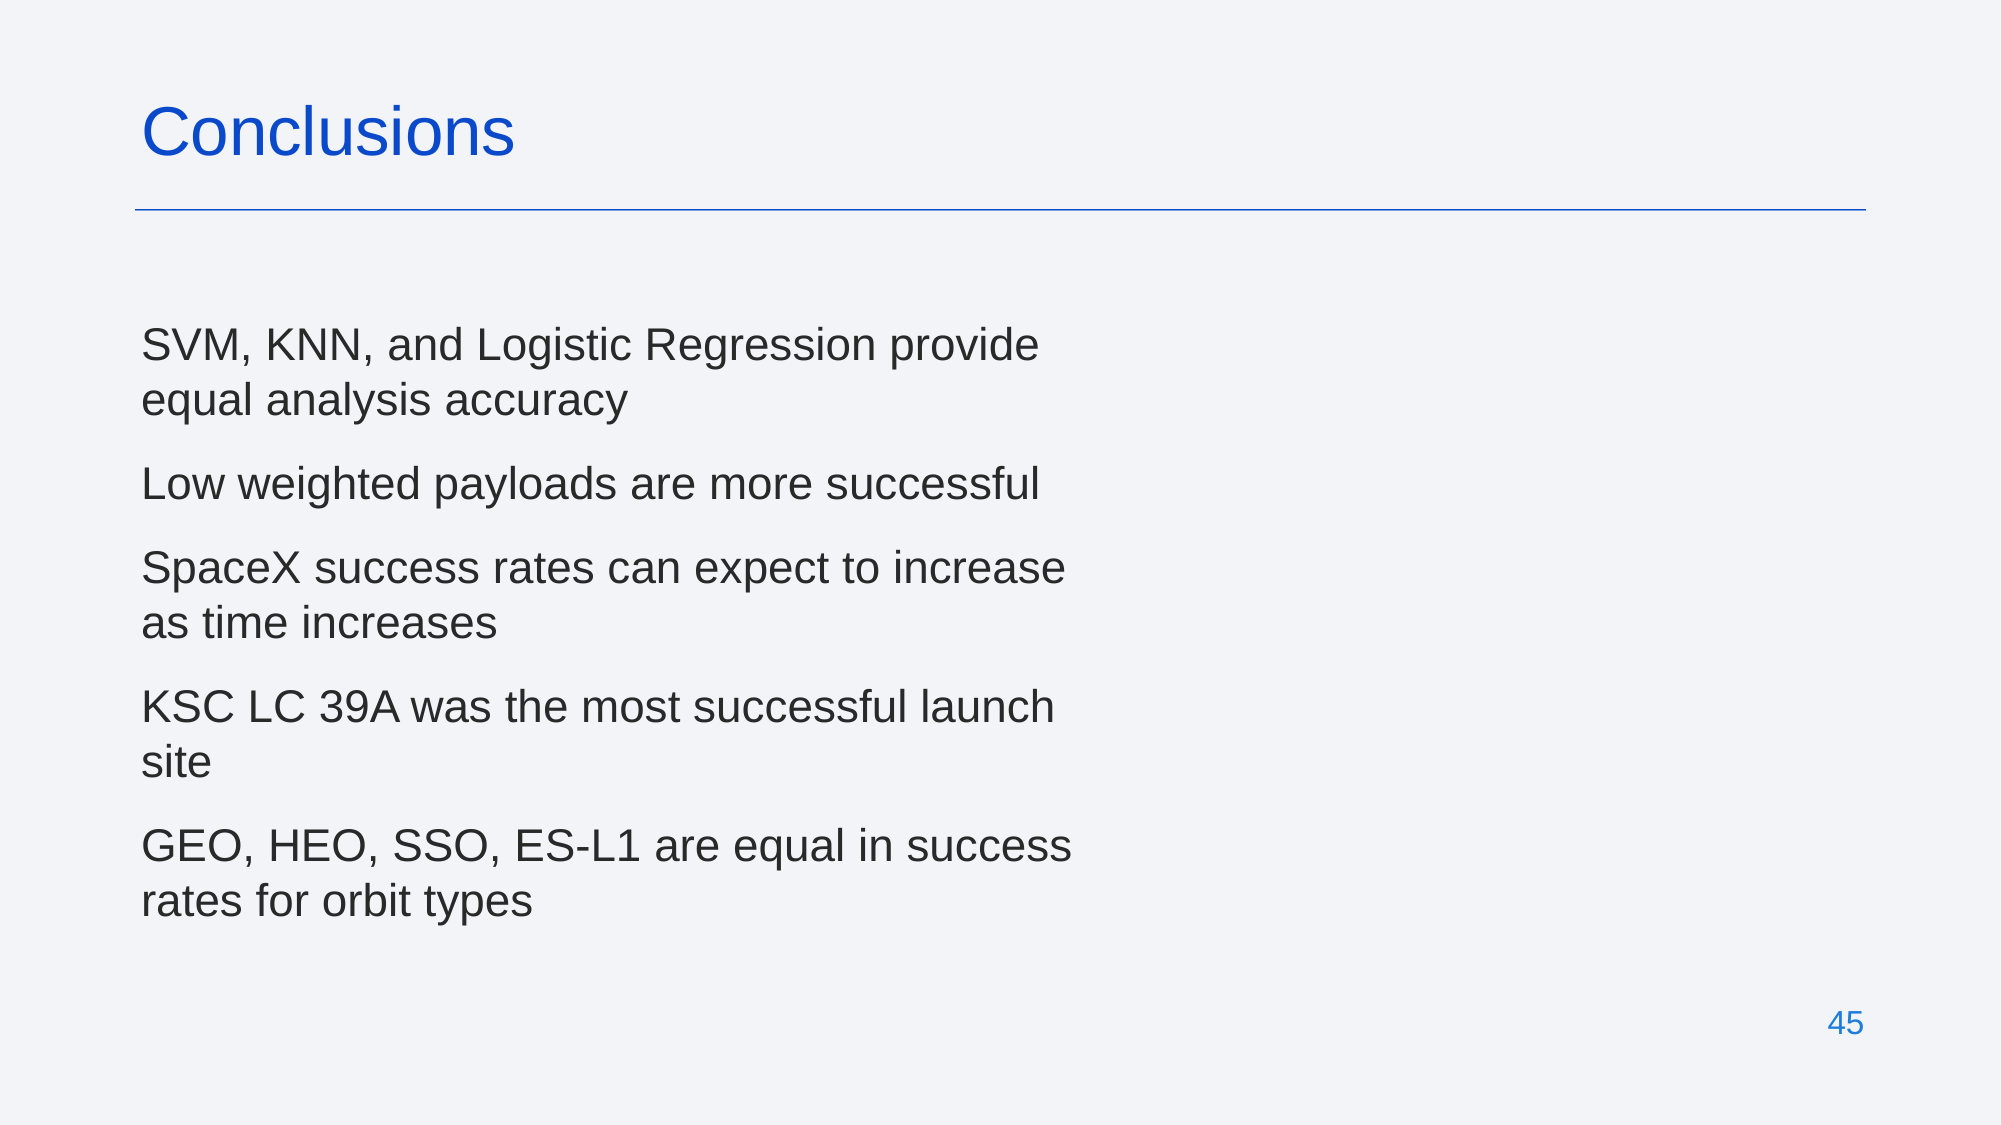

Conclusions
SVM, KNN, and Logistic Regression provide equal analysis accuracy
Low weighted payloads are more successful
SpaceX success rates can expect to increase as time increases
KSC LC 39A was the most successful launch site
GEO, HEO, SSO, ES-L1 are equal in success rates for orbit types
45